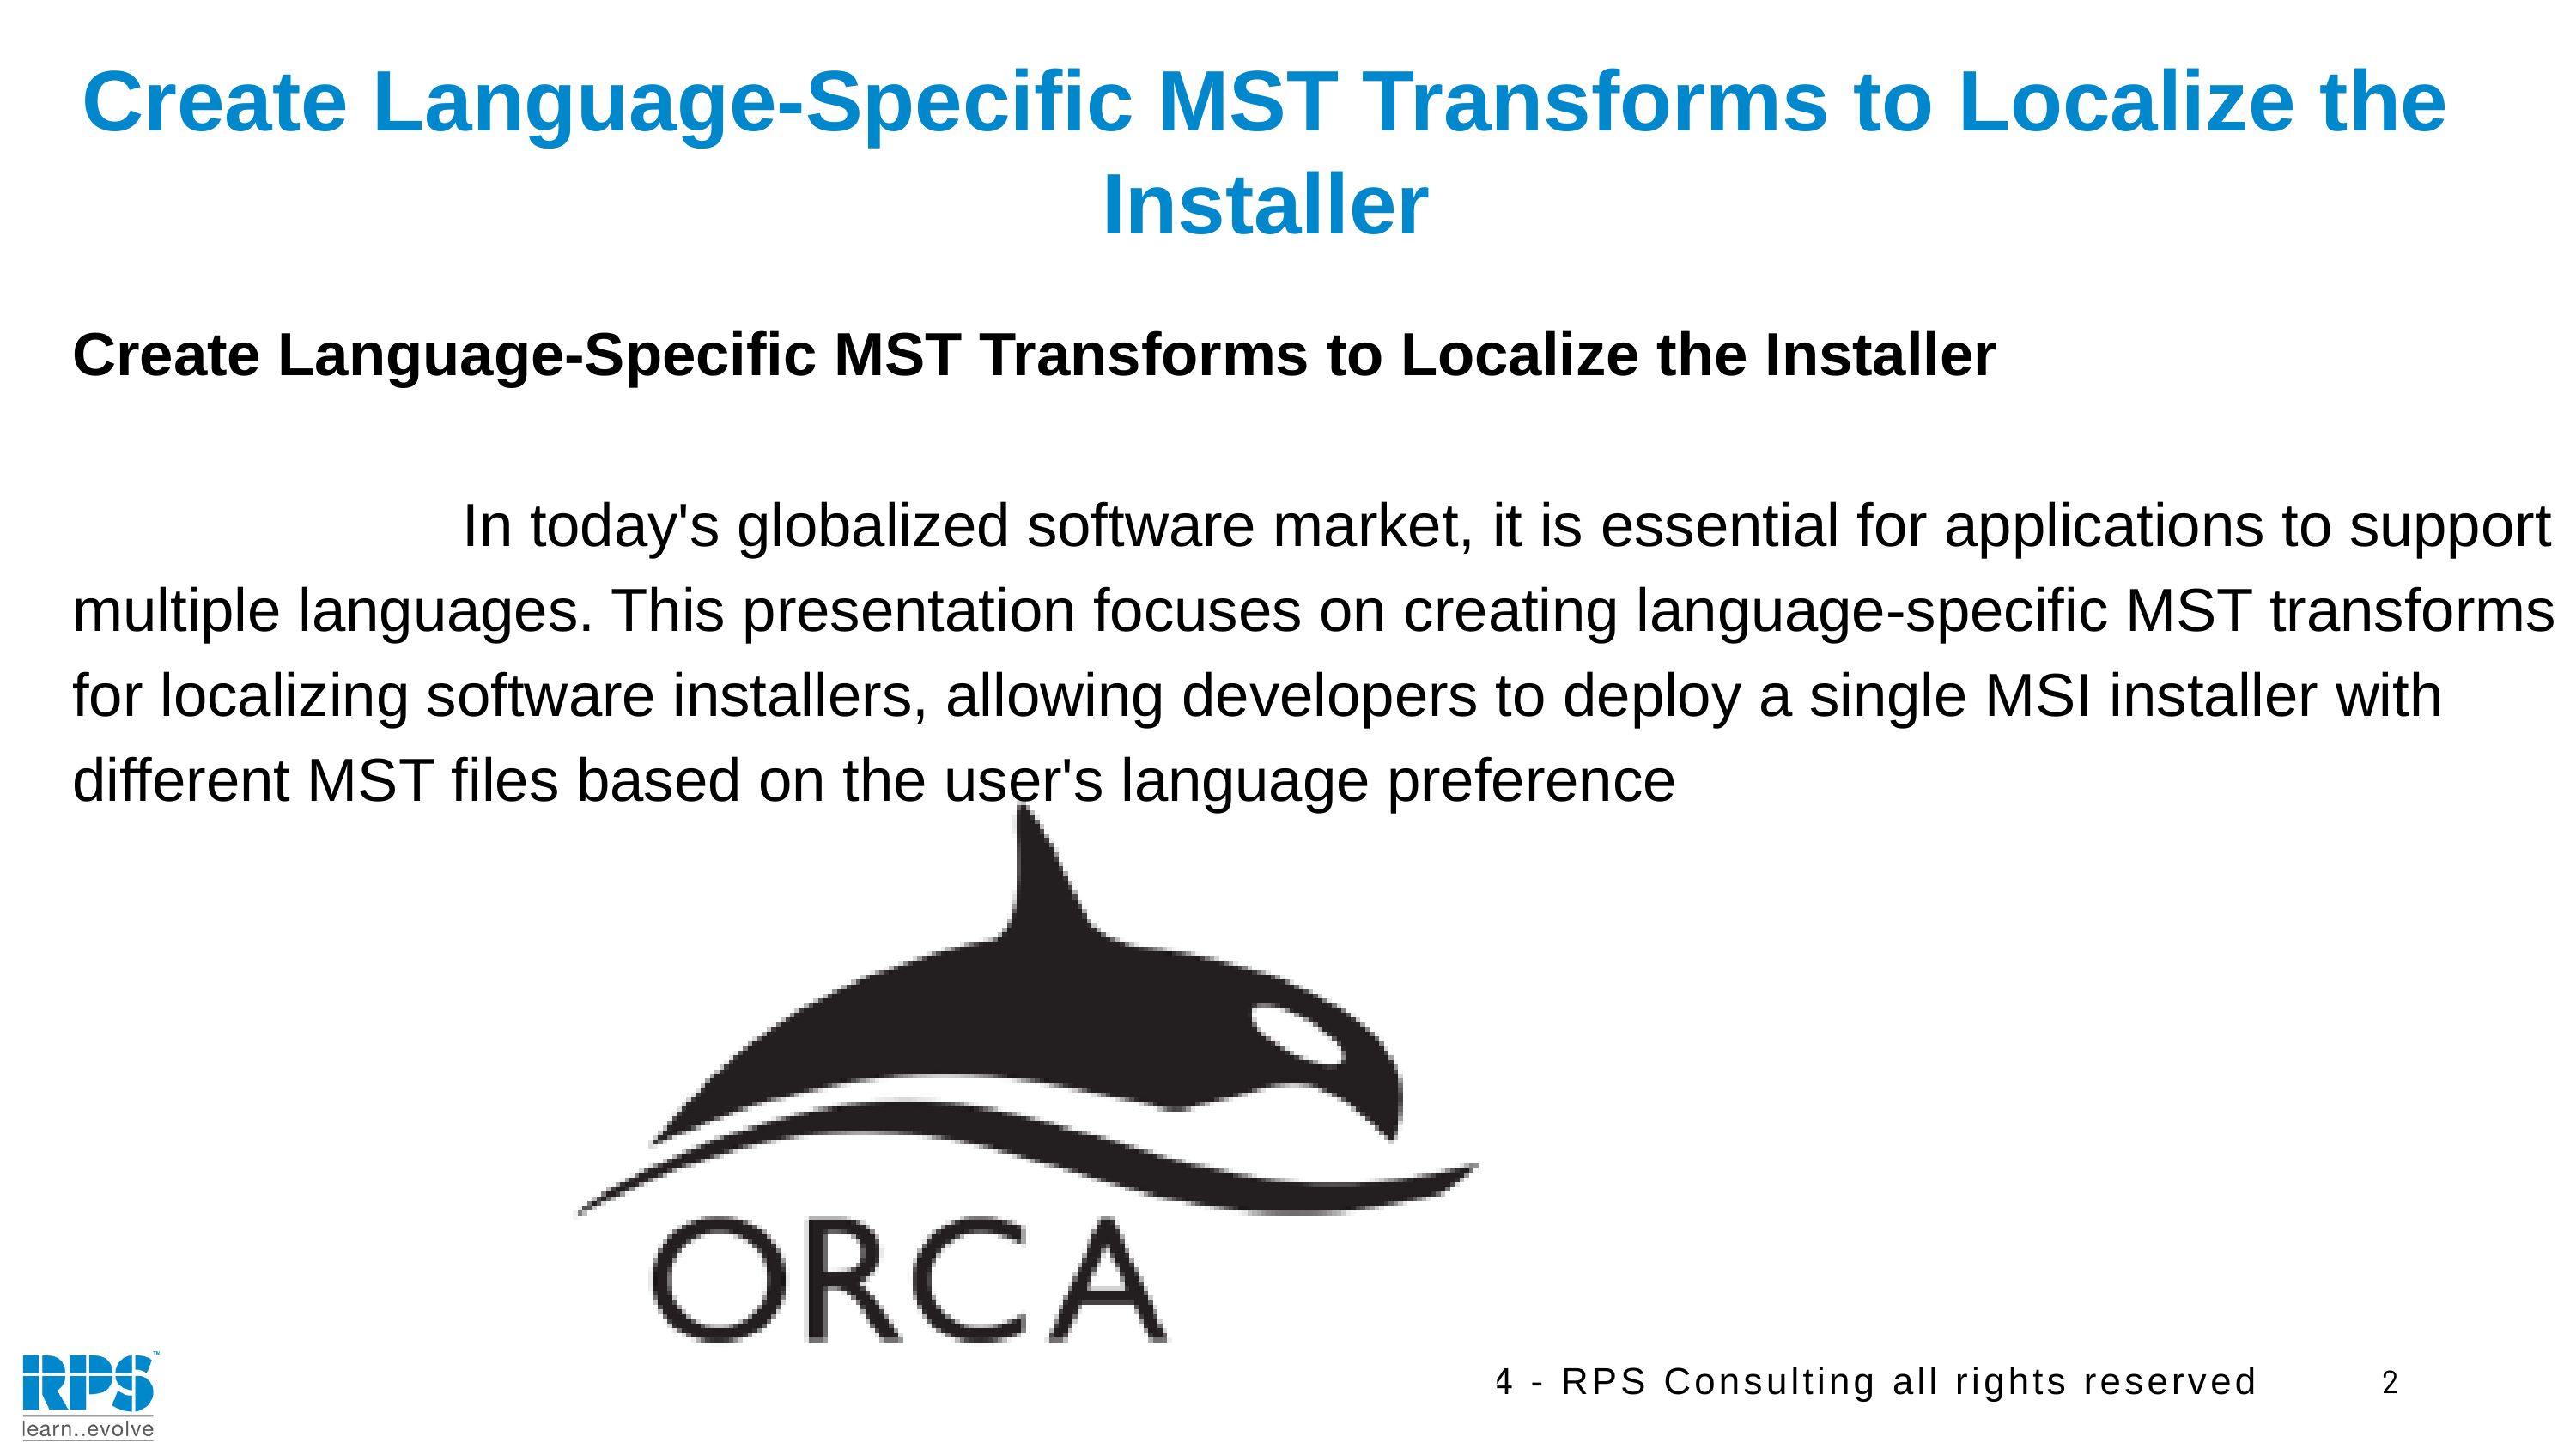

Create Language-Specific MST Transforms to Localize the Installer

Create Language-Specific MST Transforms to Localize the Installer

                       In today's globalized software market, it is essential for applications to support multiple languages. This presentation focuses on creating language-specific MST transforms for localizing software installers, allowing developers to deploy a single MSI installer with different MST files based on the user's language preference

2
2024 - RPS Consulting all rights reserved